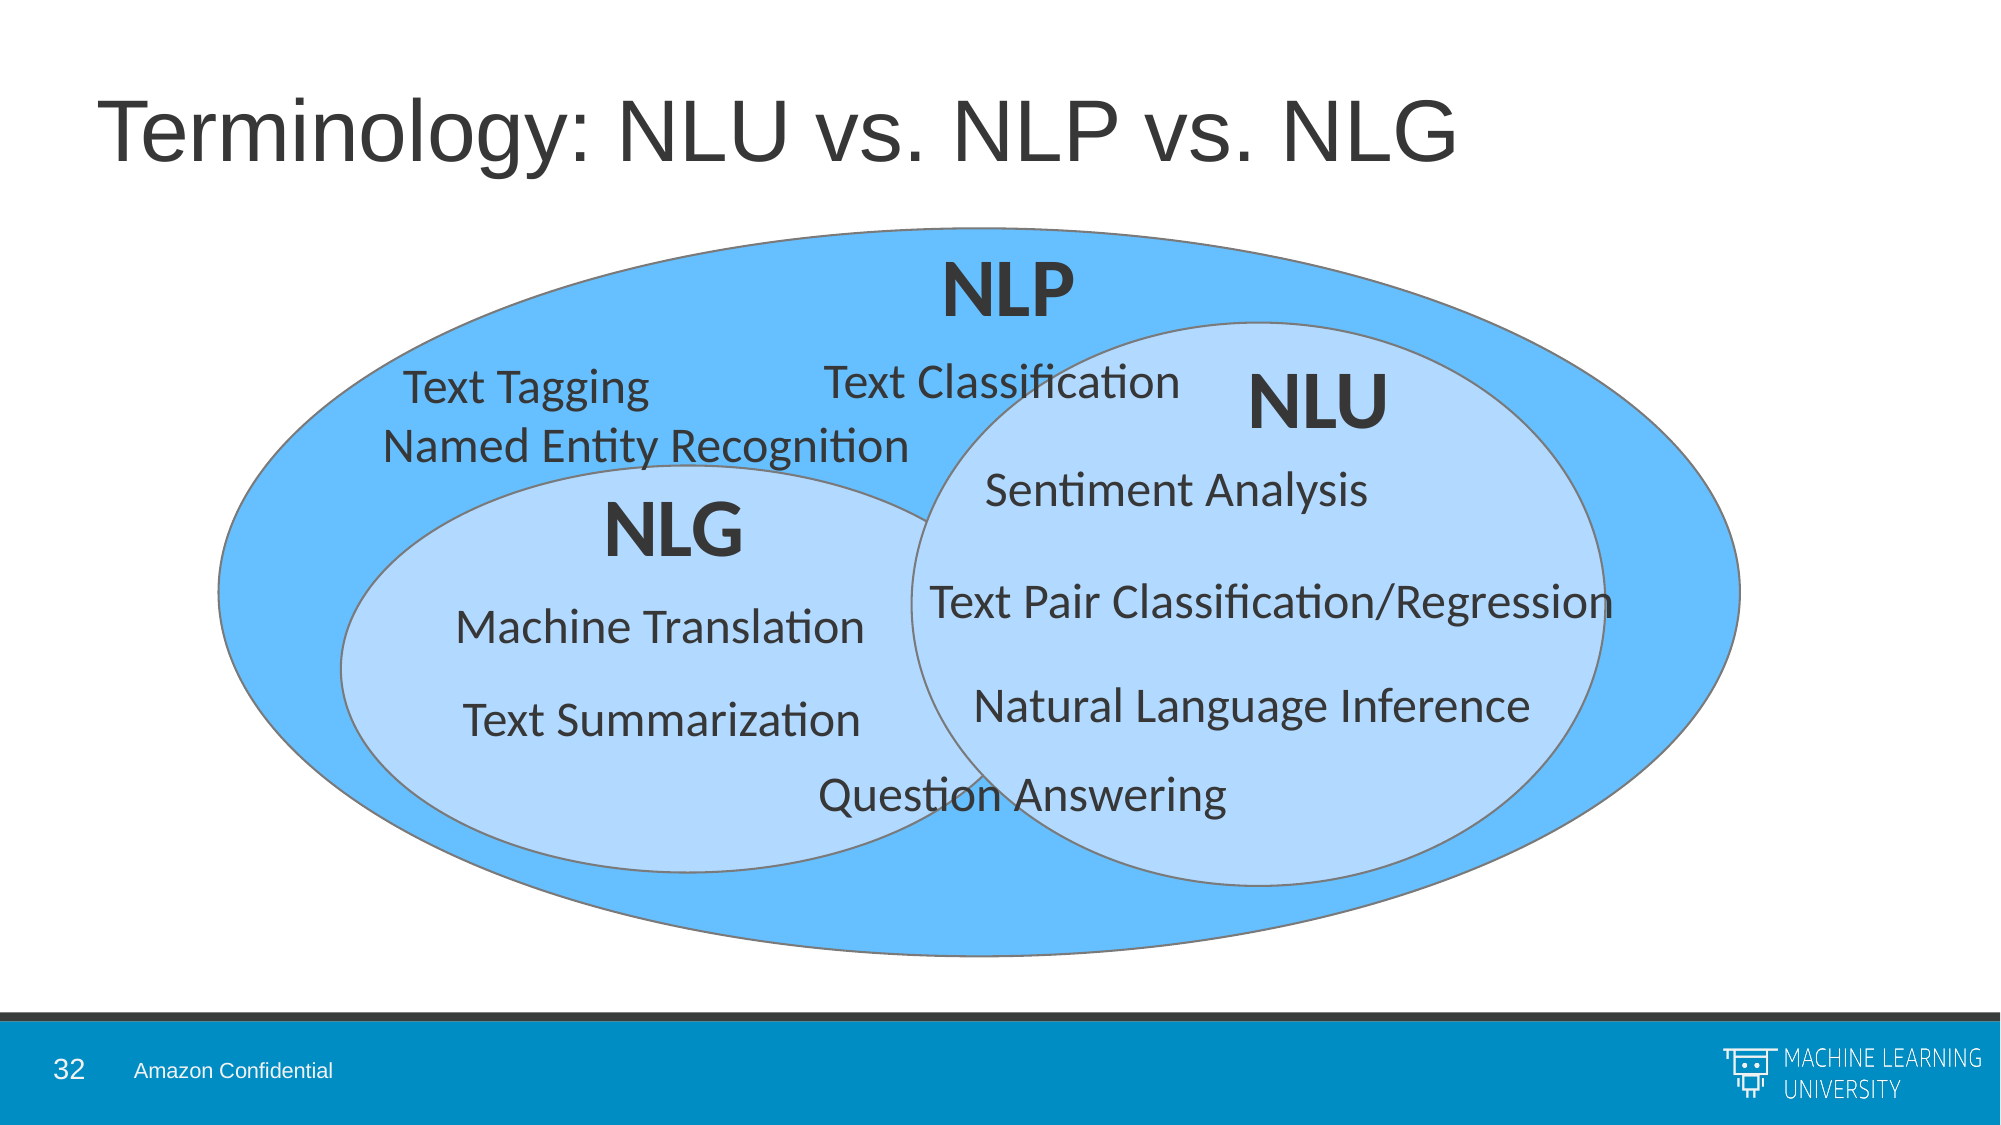

# Terminology: NLU vs. NLP vs. NLG
NLP

NLU
Text Classification
Text Tagging
Named Entity Recognition
Sentiment Analysis

NLG
Text Pair Classification/Regression
Machine Translation
Natural Language Inference
Text Summarization
Question Answering